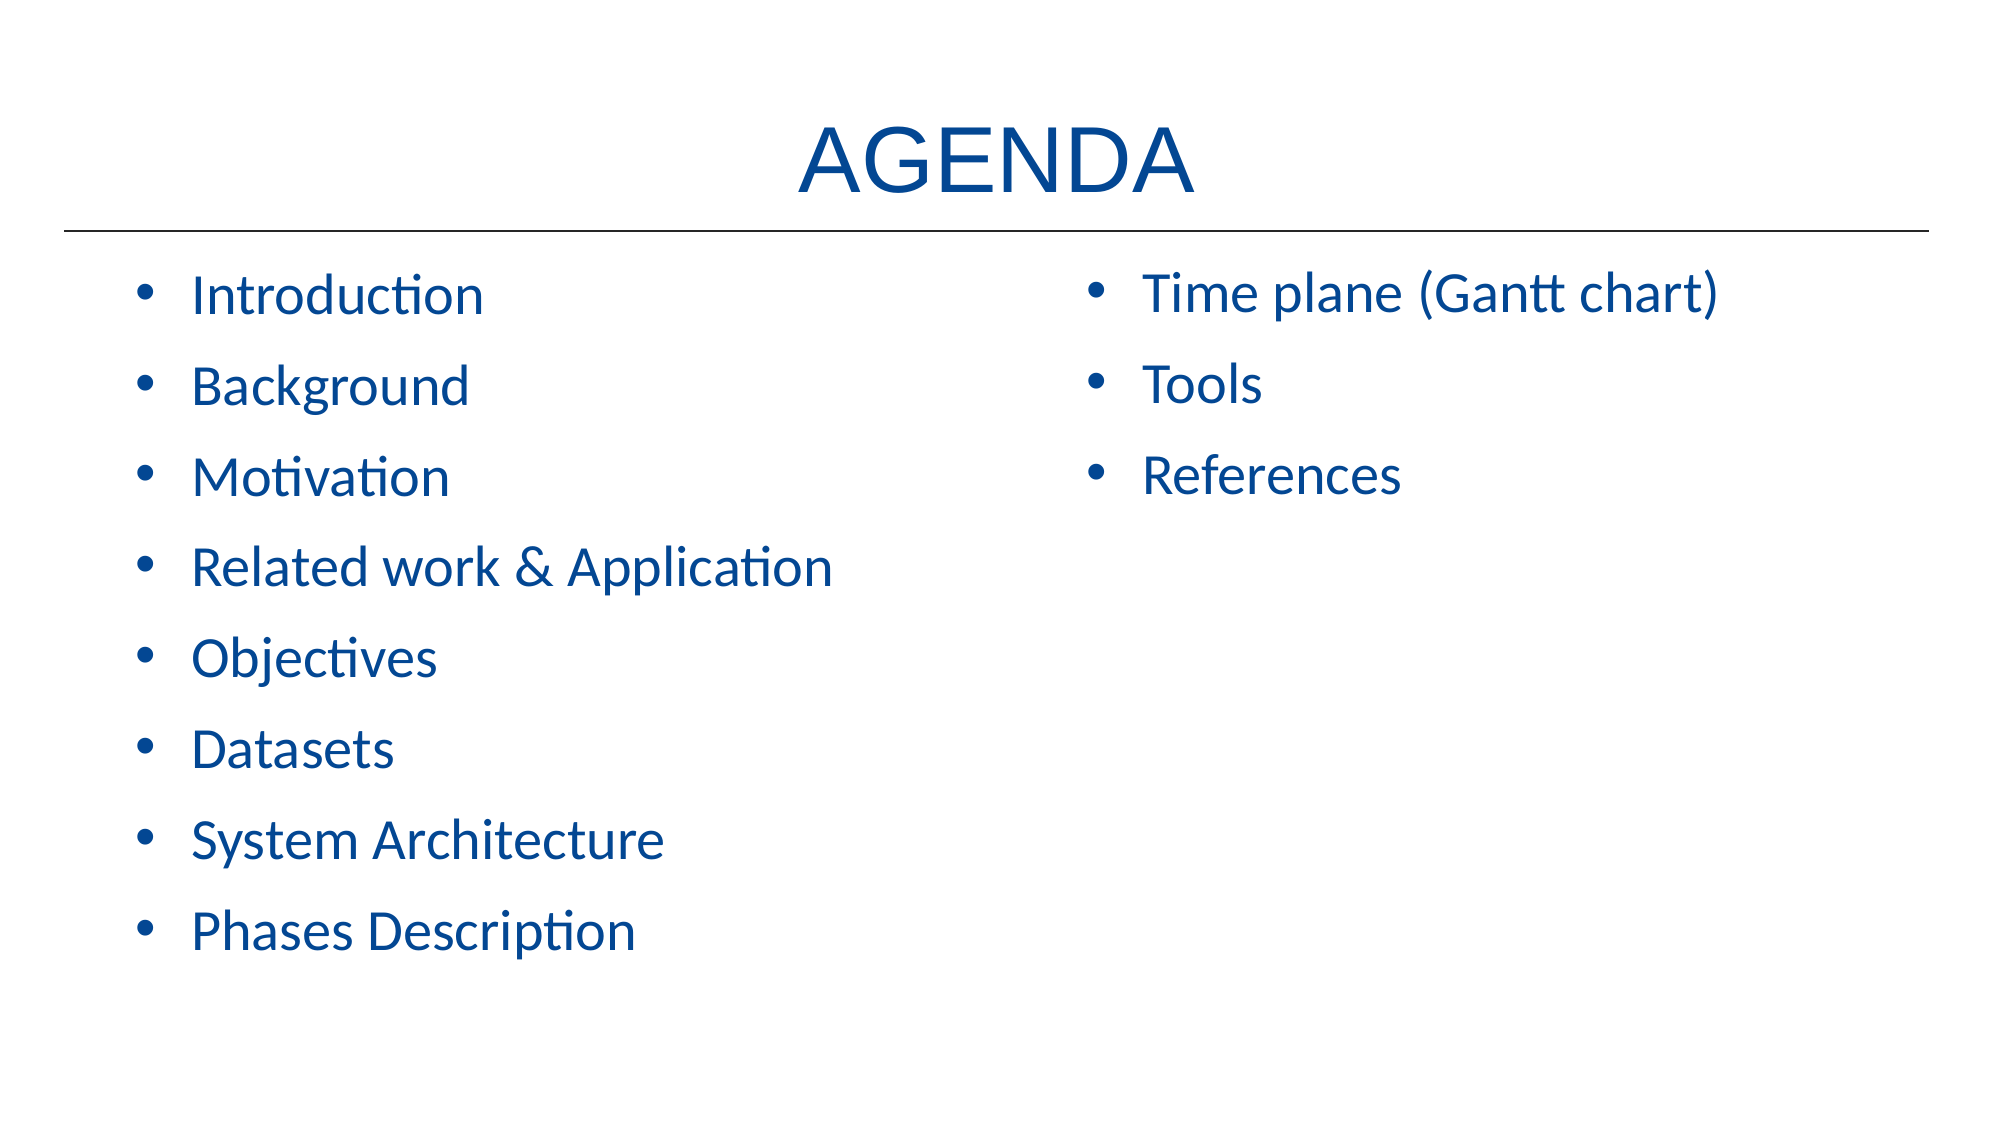

# Agenda
Time plane (Gantt chart)
Tools
References
Introduction
Background
Motivation
Related work & Application
Objectives
Datasets
System Architecture
Phases Description